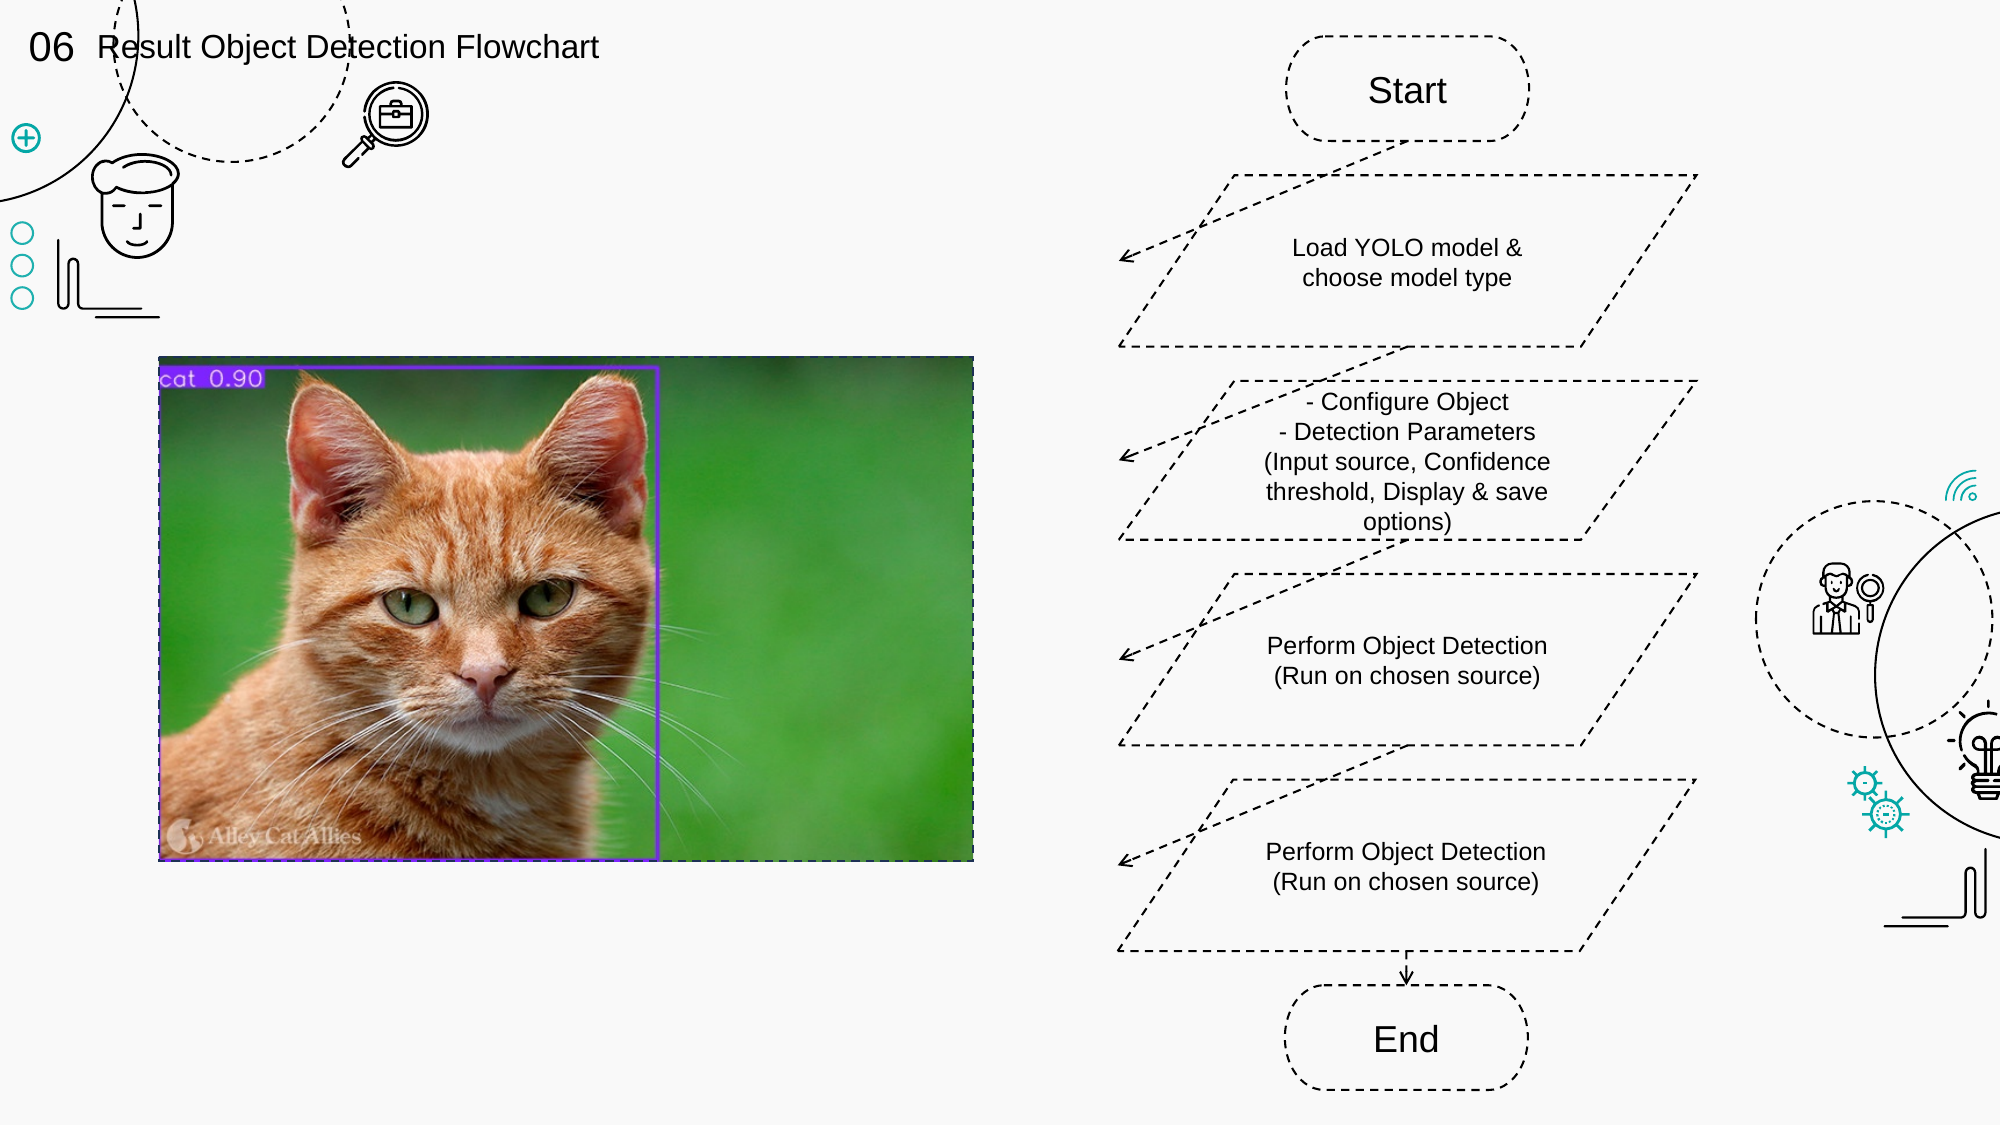

06
Result Object Detection Flowchart
Start

Load YOLO model & choose model type

- Configure Object
- Detection Parameters (Input source, Confidence threshold, Display & save options)

Perform Object Detection
(Run on chosen source)

Perform Object Detection
(Run on chosen source)

End